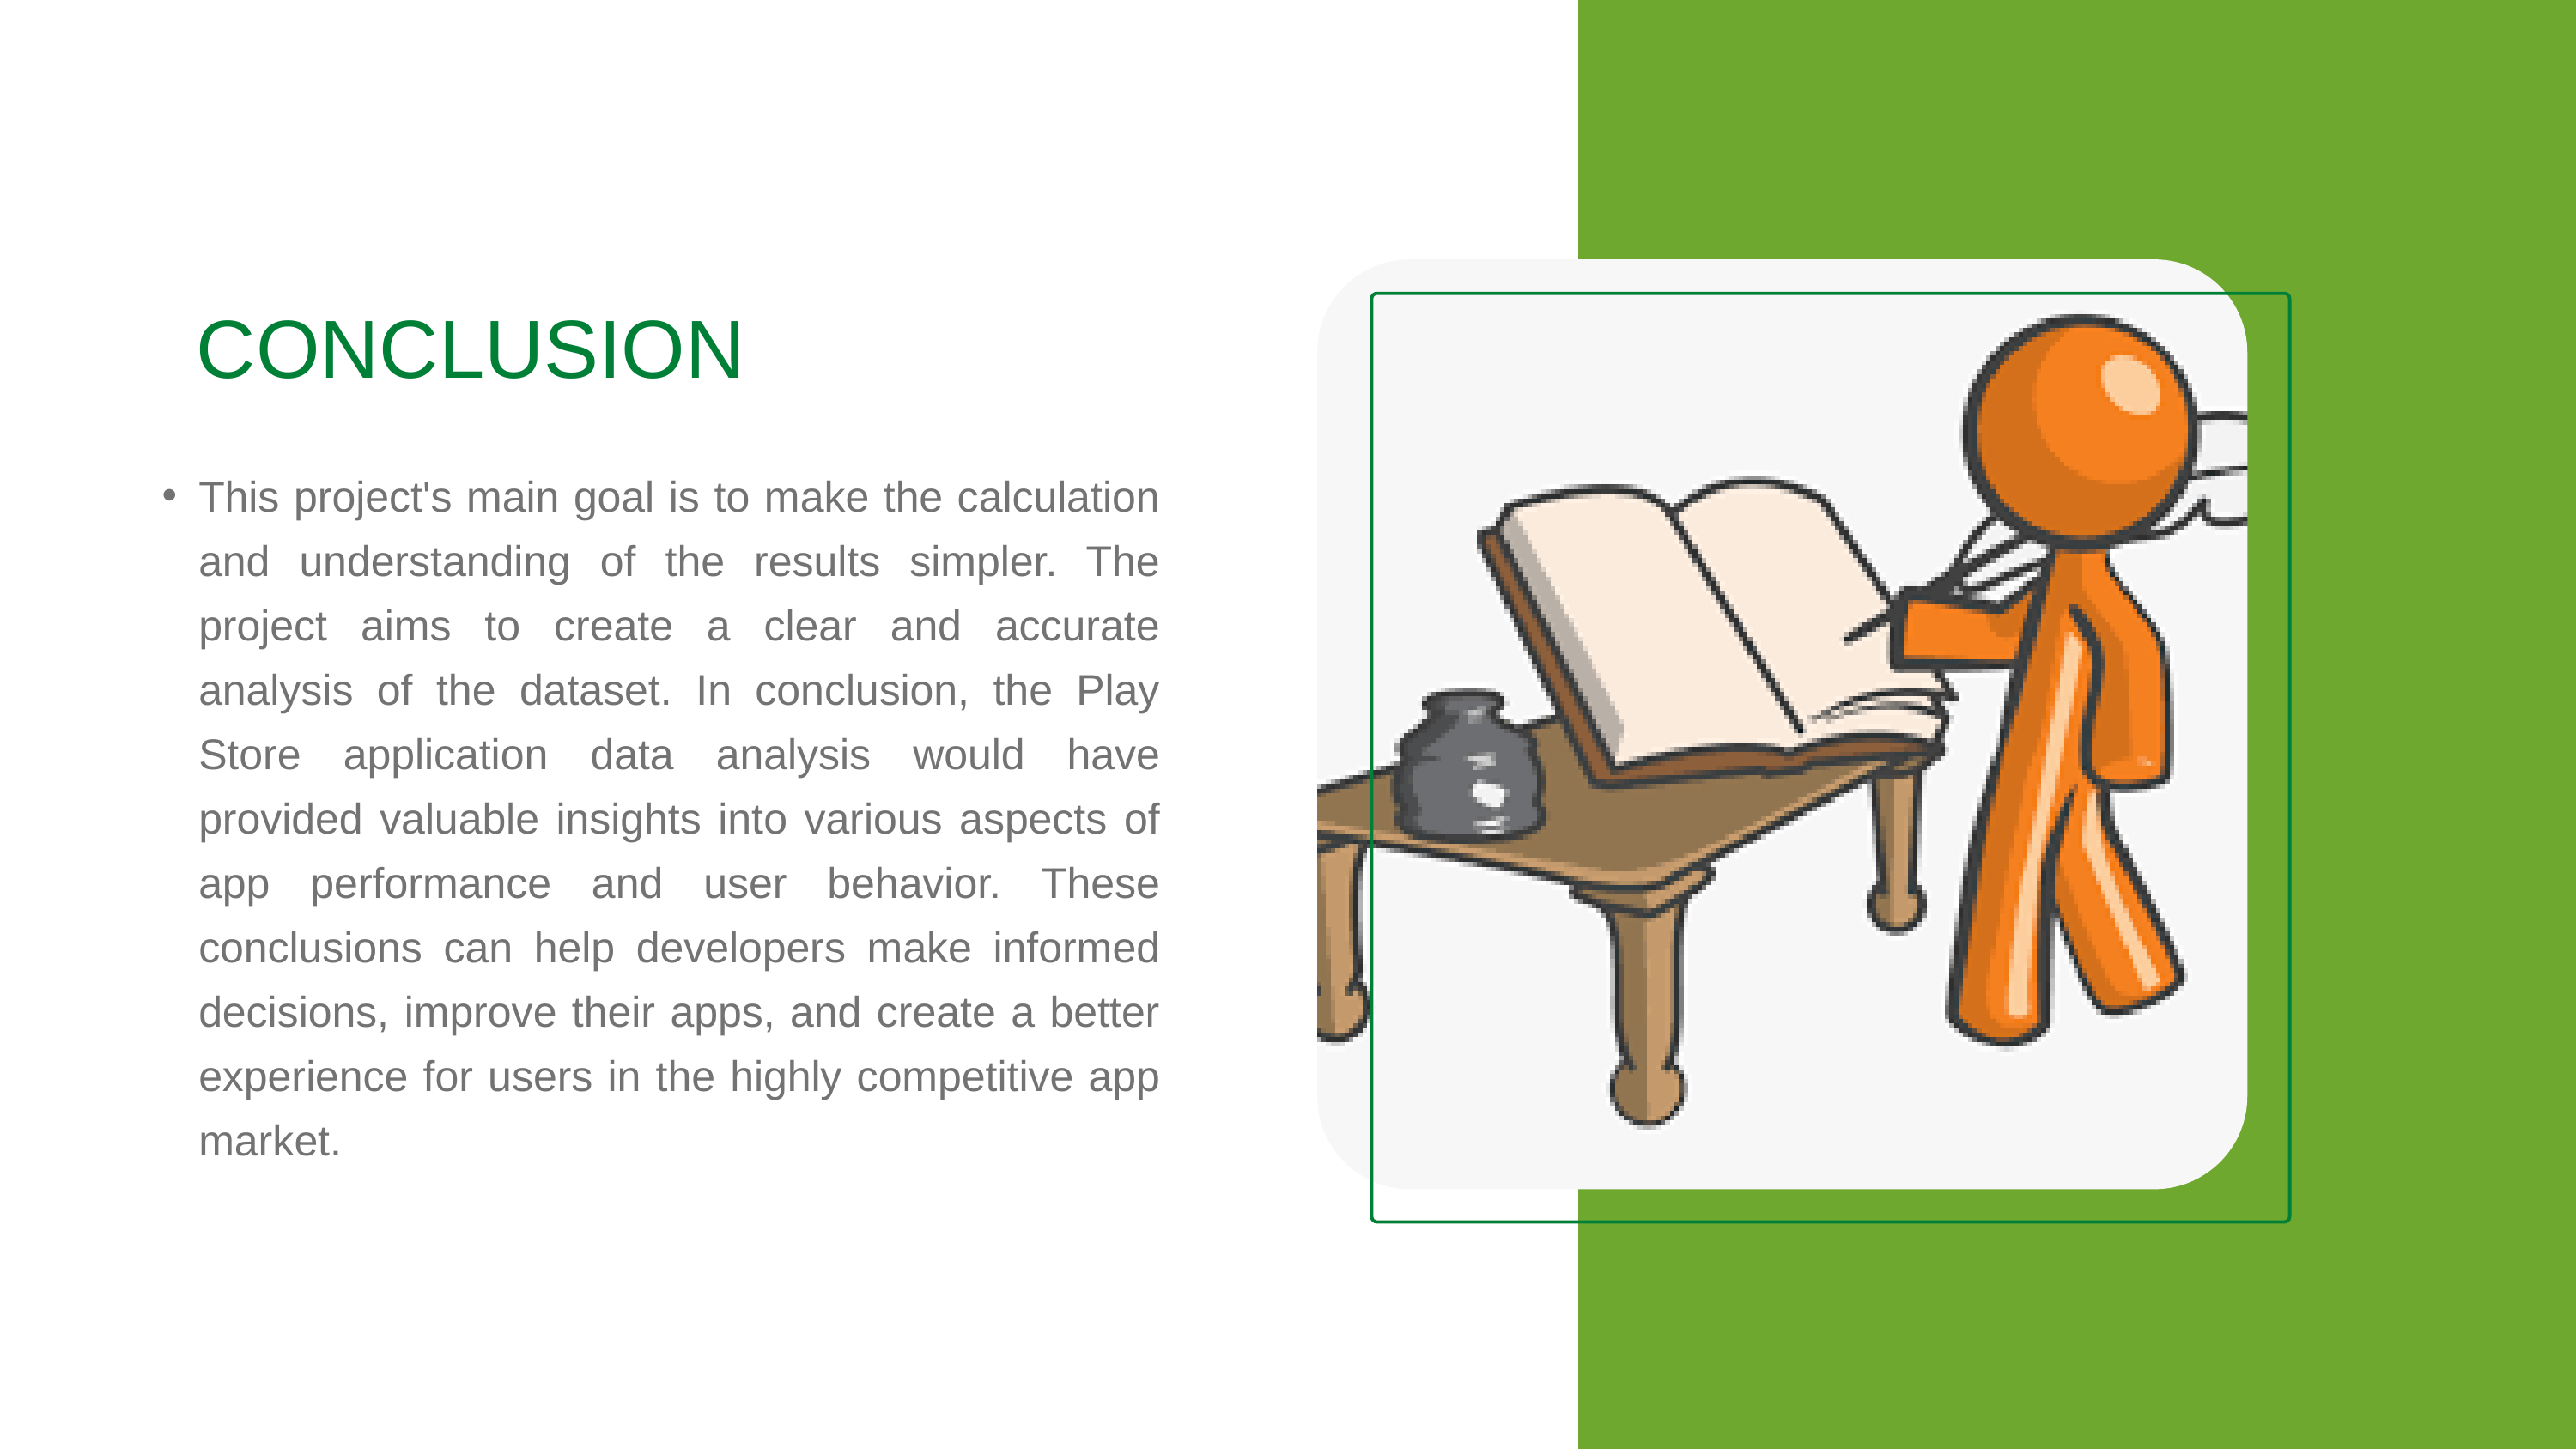

CONCLUSION

This project's main goal is to make the calculation and understanding of the results simpler. The project aims to create a clear and accurate analysis of the dataset. In conclusion, the Play Store application data analysis would have provided valuable insights into various aspects of app performance and user behavior. These conclusions can help developers make informed decisions, improve their apps, and create a better experience for users in the highly competitive app market.